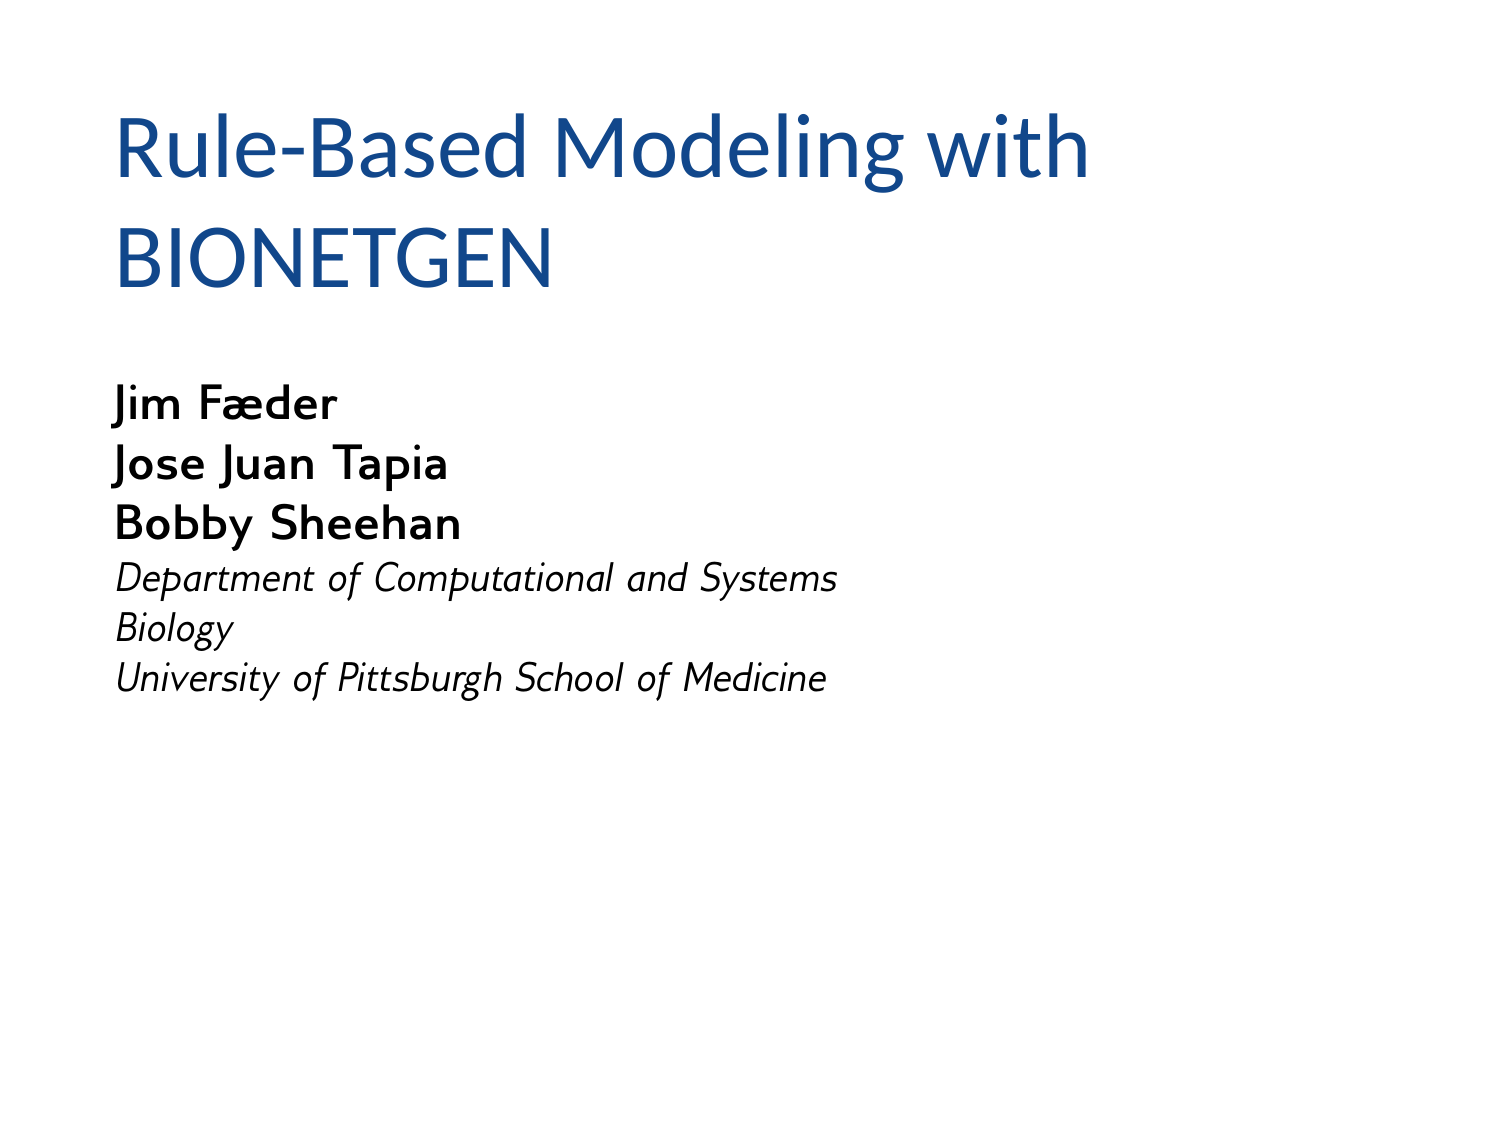

# Rule-Based Modeling with BioNetGen
Jim Faeder
Jose Juan Tapia
Bobby Sheehan
Department of Computational and Systems Biology
University of Pittsburgh School of Medicine